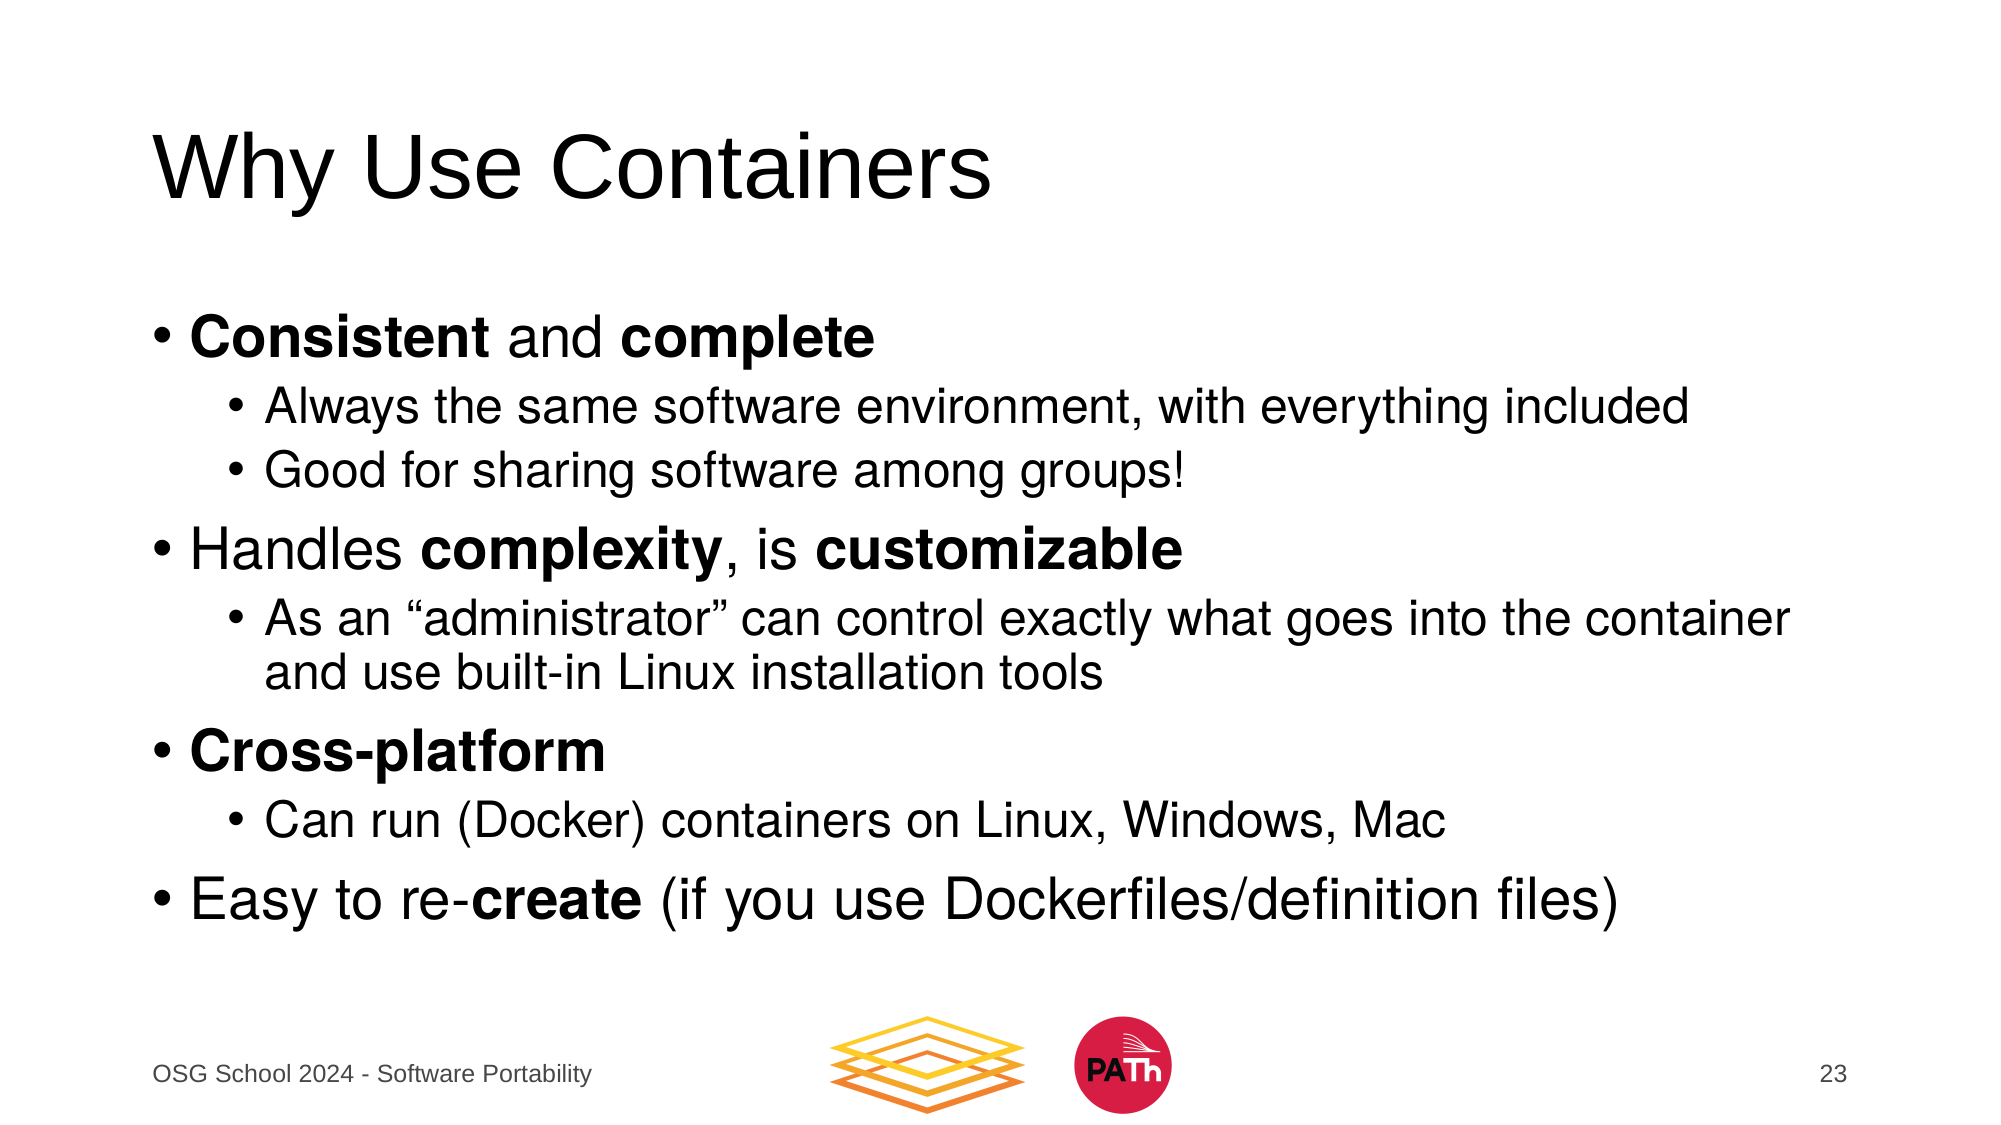

# Why Use Containers
Consistent and complete
Always the same software environment, with everything included
Good for sharing software among groups!
Handles complexity, is customizable
As an “administrator” can control exactly what goes into the container and use built-in Linux installation tools
Cross-platform
Can run (Docker) containers on Linux, Windows, Mac
Easy to re-create (if you use Dockerfiles/definition files)
OSG School 2024 - Software Portability
23